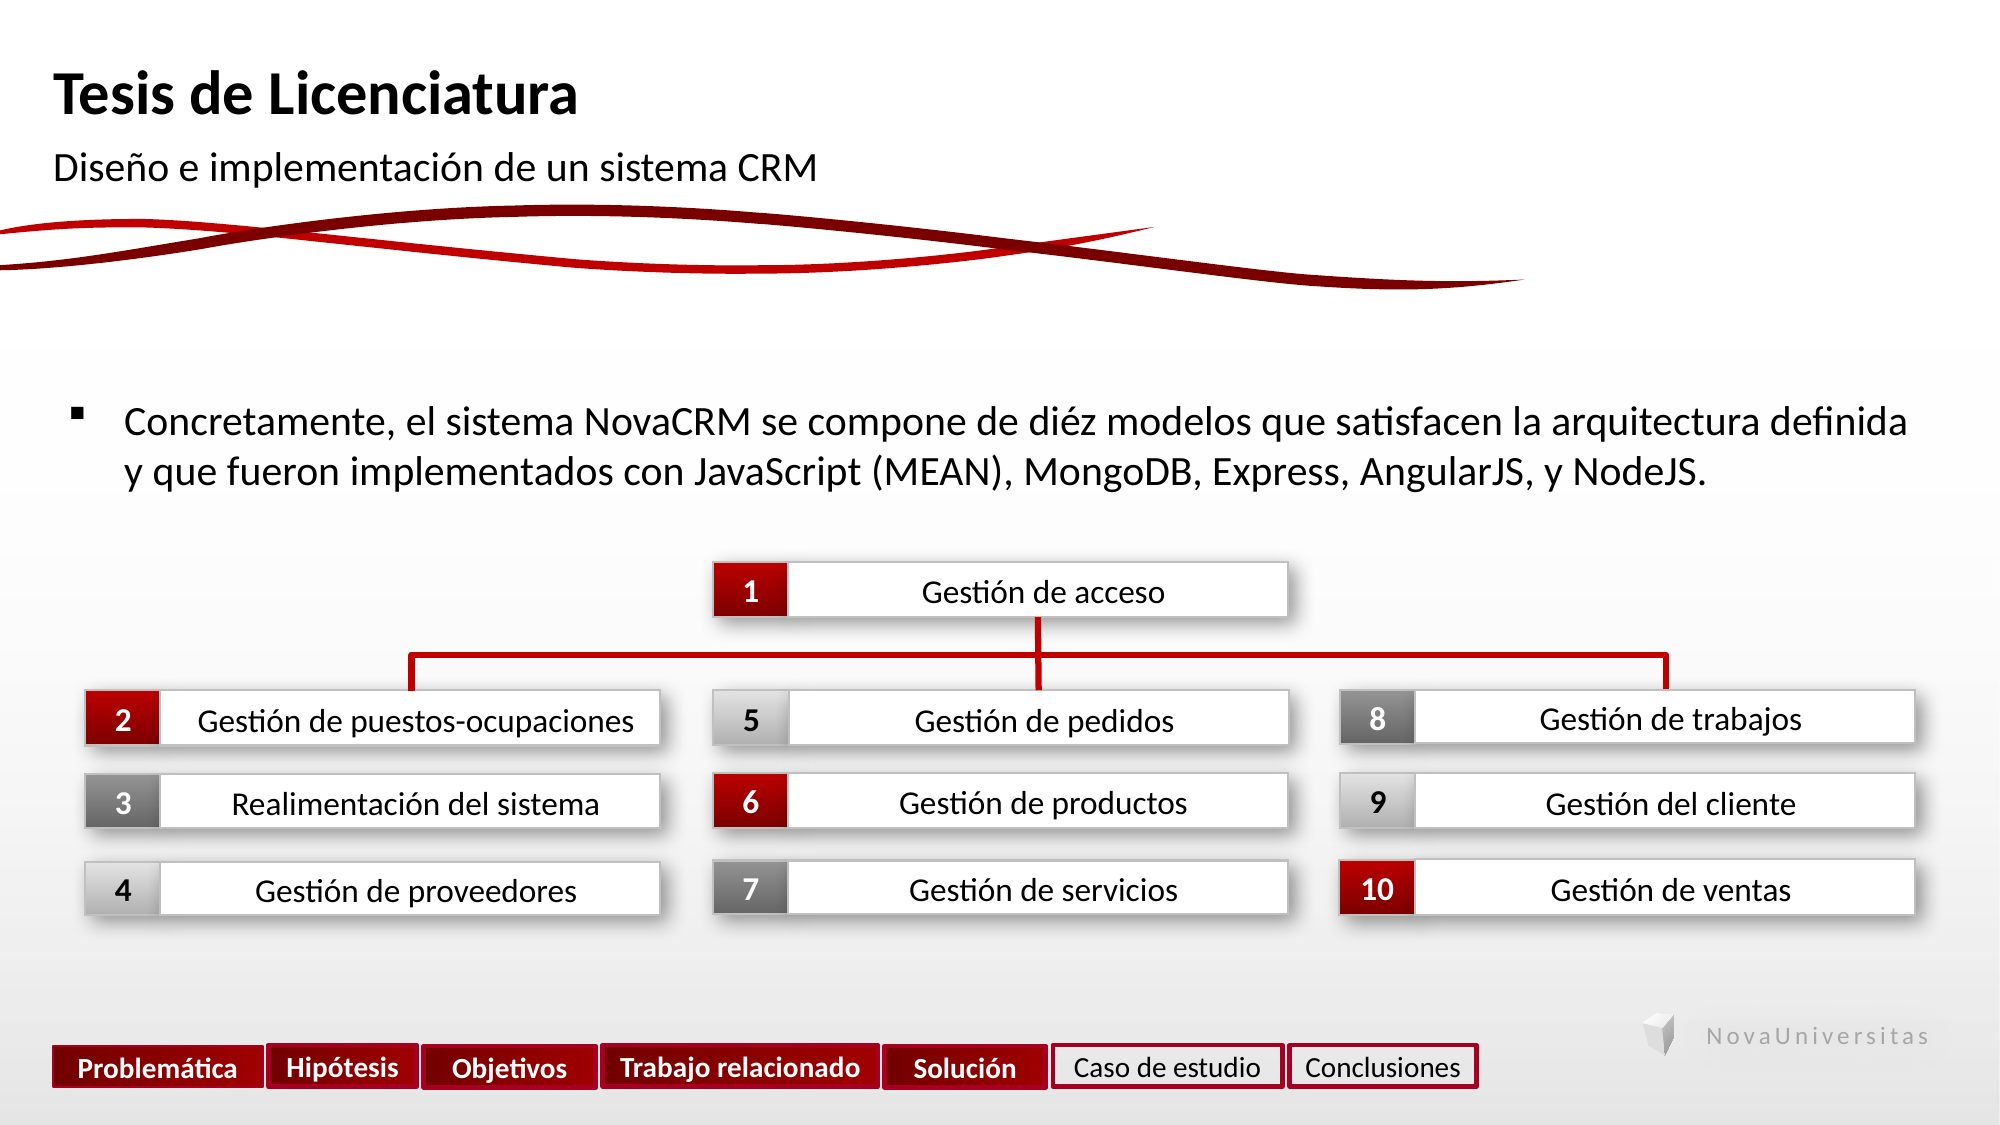

Tesis de Licenciatura

Diseño e implementación de un sistema CRM

Concretamente, el sistema NovaCRM se compone de diéz modelos que satisfacen la arquitectura definida y que fueron implementados con JavaScript (MEAN), MongoDB, Express, AngularJS, y NodeJS.
1
Gestión de acceso

2
Gestión de puestos-ocupaciones
Gestión de trabajos
8
5
Gestión de pedidos
6
Gestión de productos
9
Gestión del cliente
3
Realimentación del sistema
Gestión de ventas
10
7
Gestión de servicios
4
Gestión de proveedores
Hipótesis
Trabajo relacionado
Caso de estudio
Conclusiones
Problemática
Objetivos
Solución